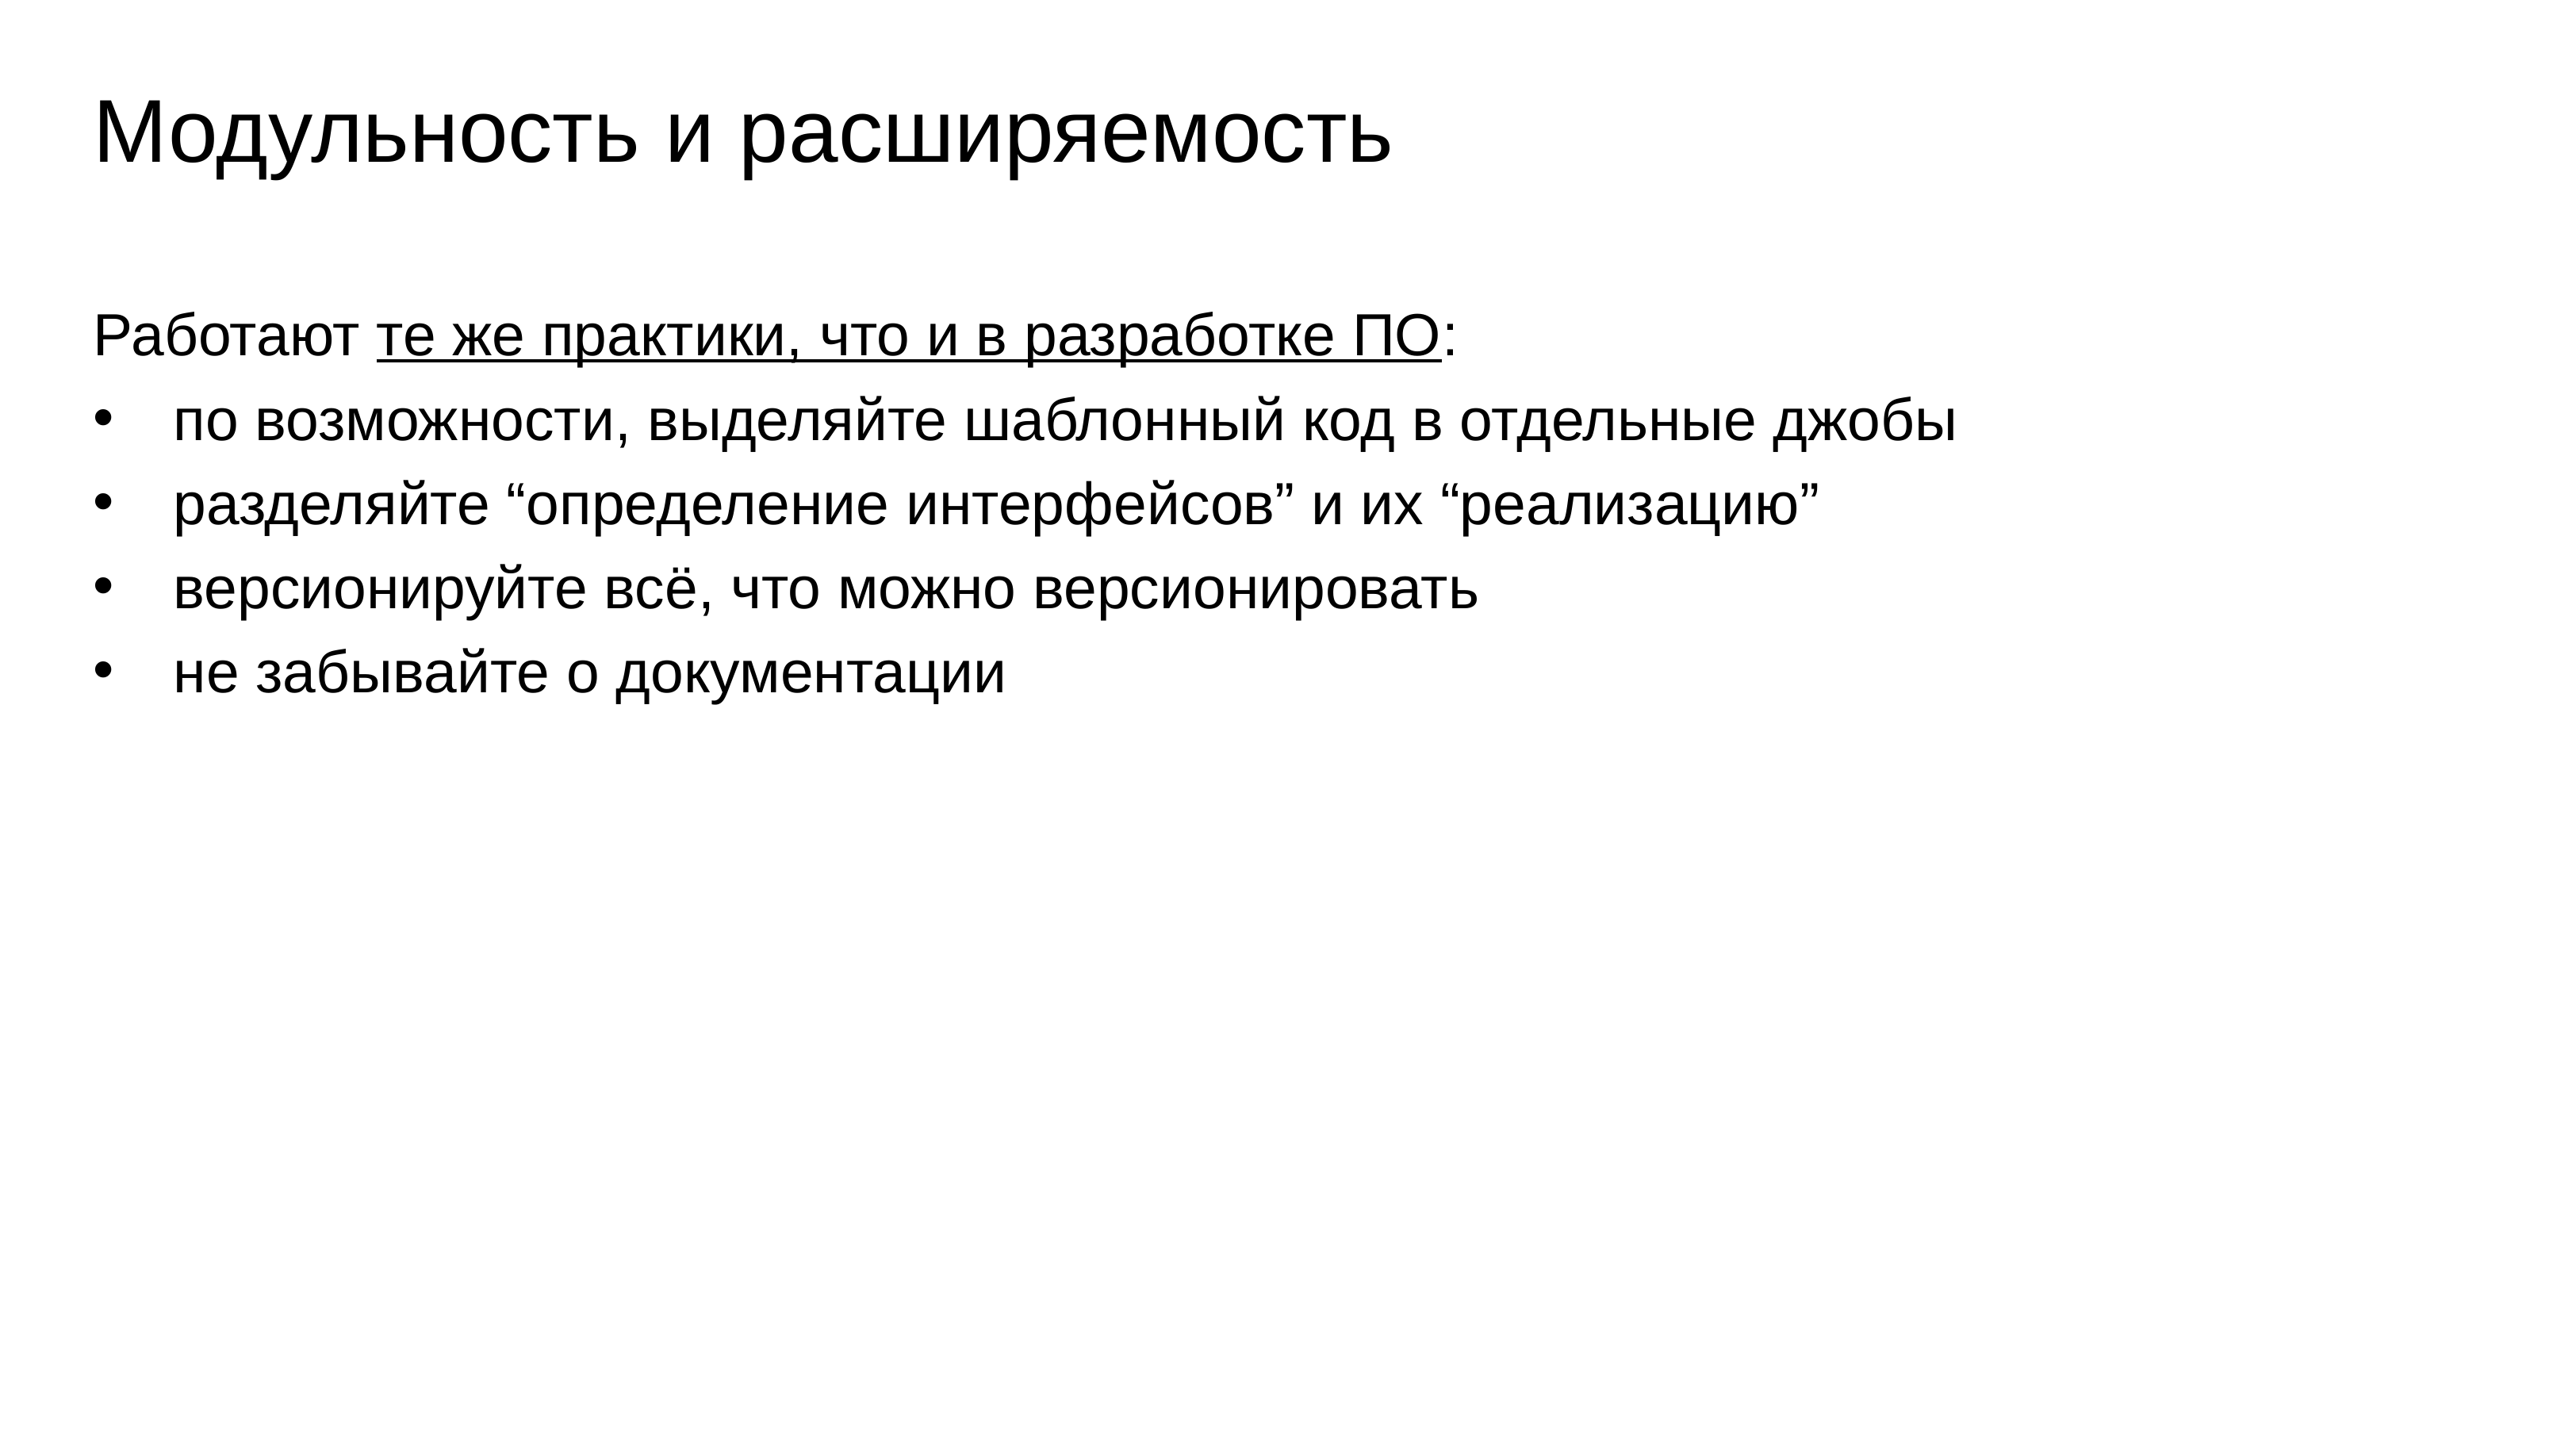

Модульность и расширяемость
Работают те же практики, что и в разработке ПО:
по возможности, выделяйте шаблонный код в отдельные джобы
разделяйте “определение интерфейсов” и их “реализацию”
версионируйте всё, что можно версионировать
не забывайте о документации
30